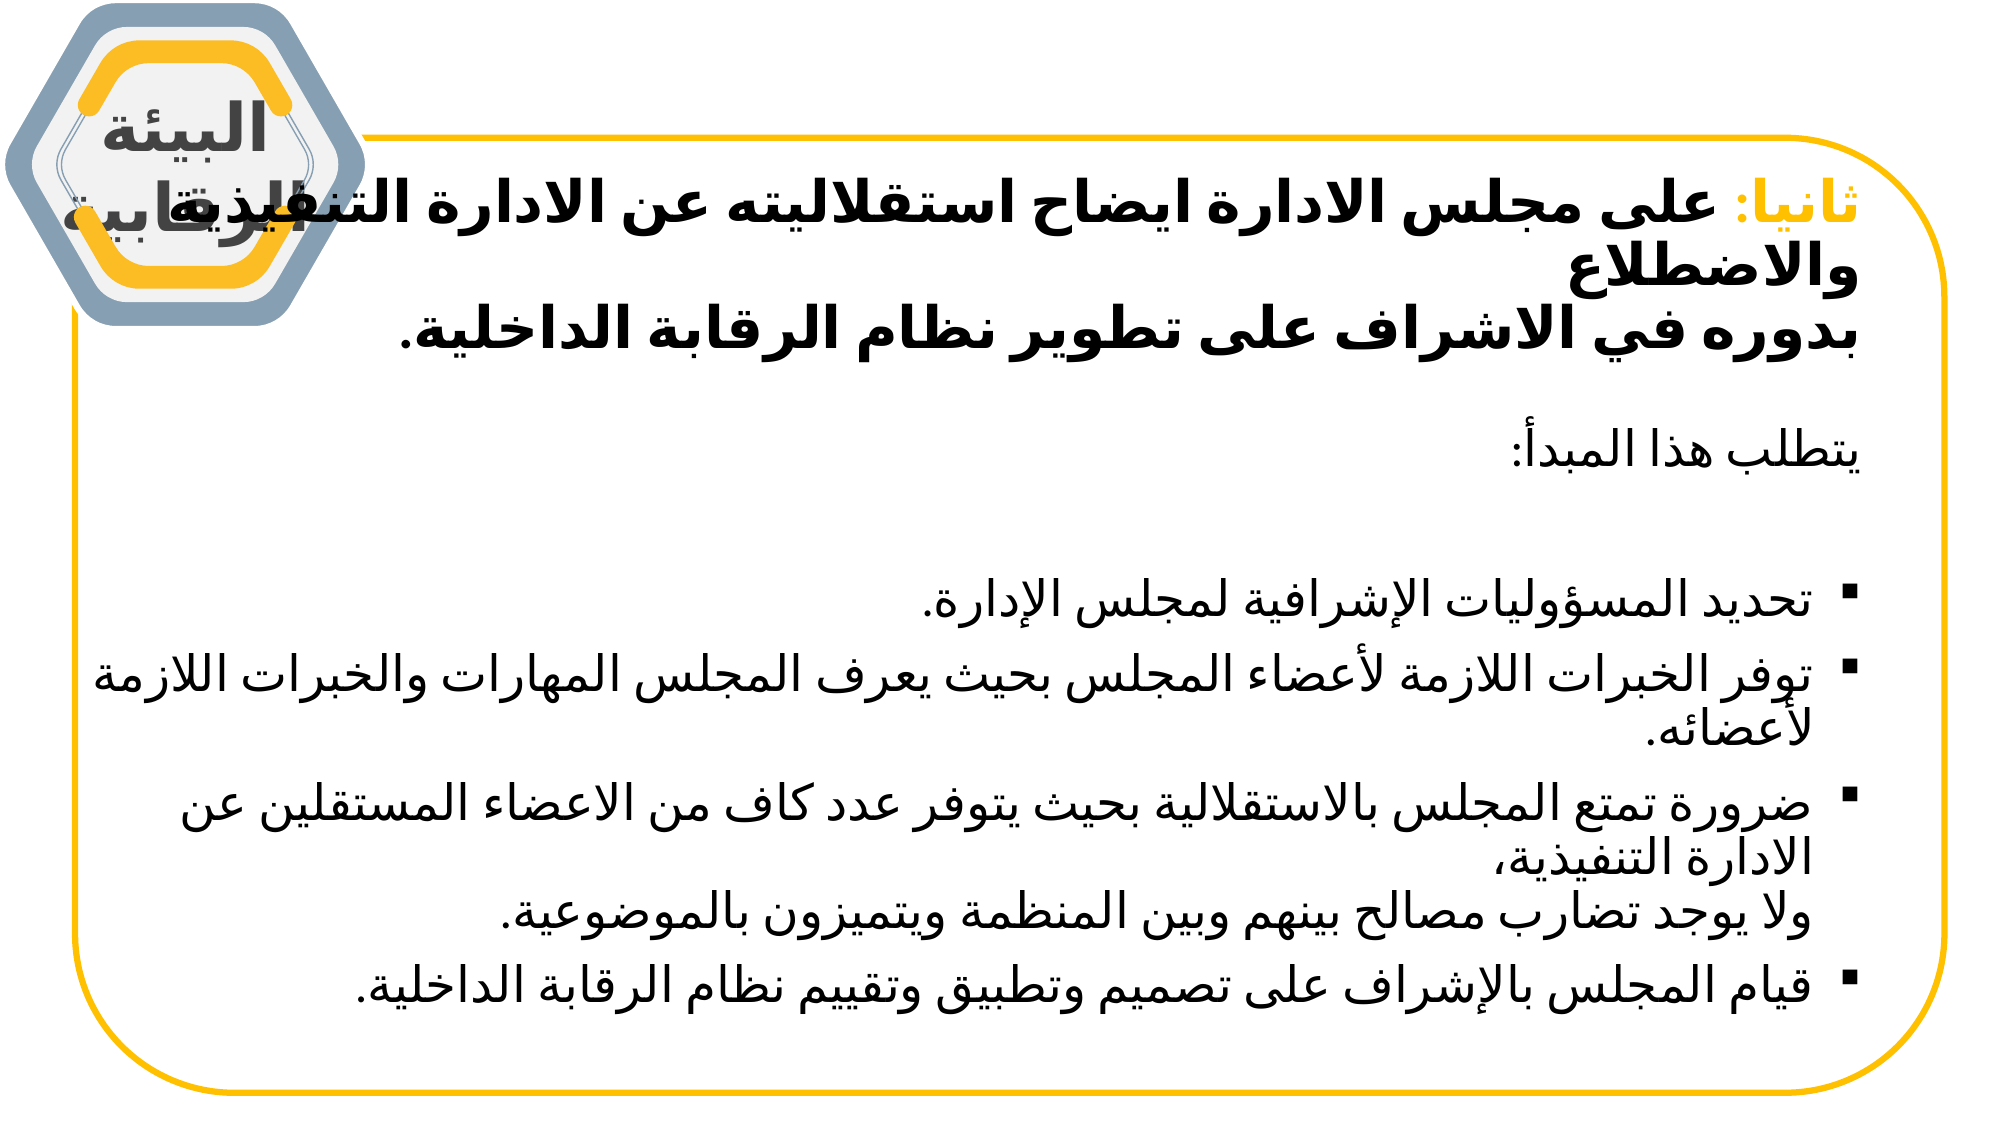

البيئة الرقابية

ثانيا: على مجلس الادارة ايضاح استقلاليته عن الادارة التنفيذية والاضطلاع
بدوره في الاشراف على تطوير نظام الرقابة الداخلية.
يتطلب هذا المبدأ:

تحديد المسؤوليات الإشرافية لمجلس الإدارة.
توفر الخبرات اللازمة لأعضاء المجلس بحيث يعرف المجلس المهارات والخبرات اللازمة لأعضائه.
ضرورة تمتع المجلس بالاستقلالية بحيث يتوفر عدد كاف من الاعضاء المستقلين عن الادارة التنفيذية،
ولا يوجد تضارب مصالح بينهم وبين المنظمة ويتميزون بالموضوعية.
قيام المجلس بالإشراف على تصميم وتطبيق وتقييم نظام الرقابة الداخلية.